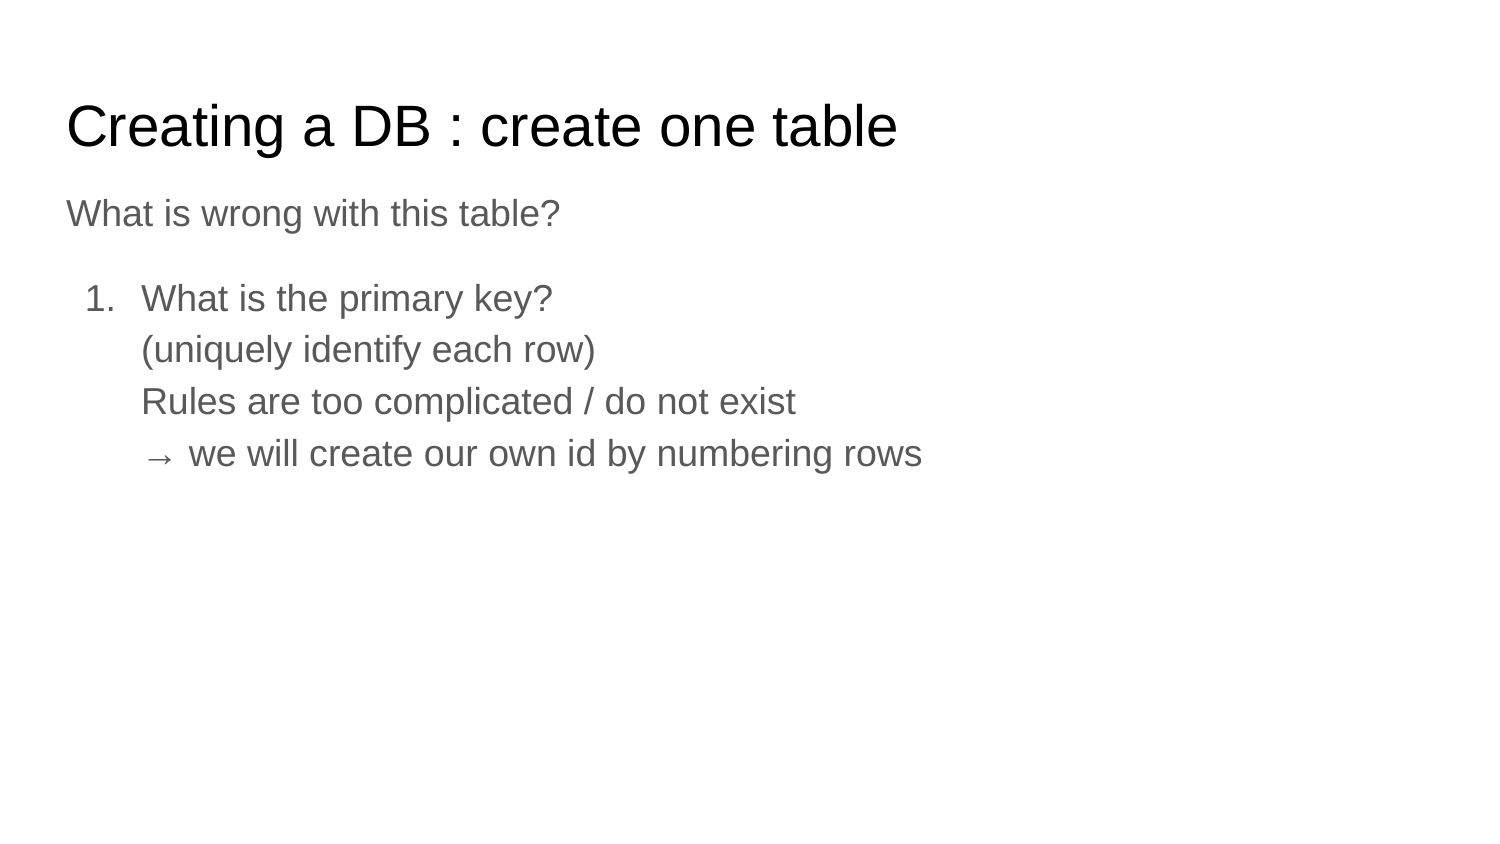

# Creating a DB : create one table
What is wrong with this table?
What is the primary key?
(uniquely identify each row)
Rules are too complicated / do not exist
→ we will create our own id by numbering rows